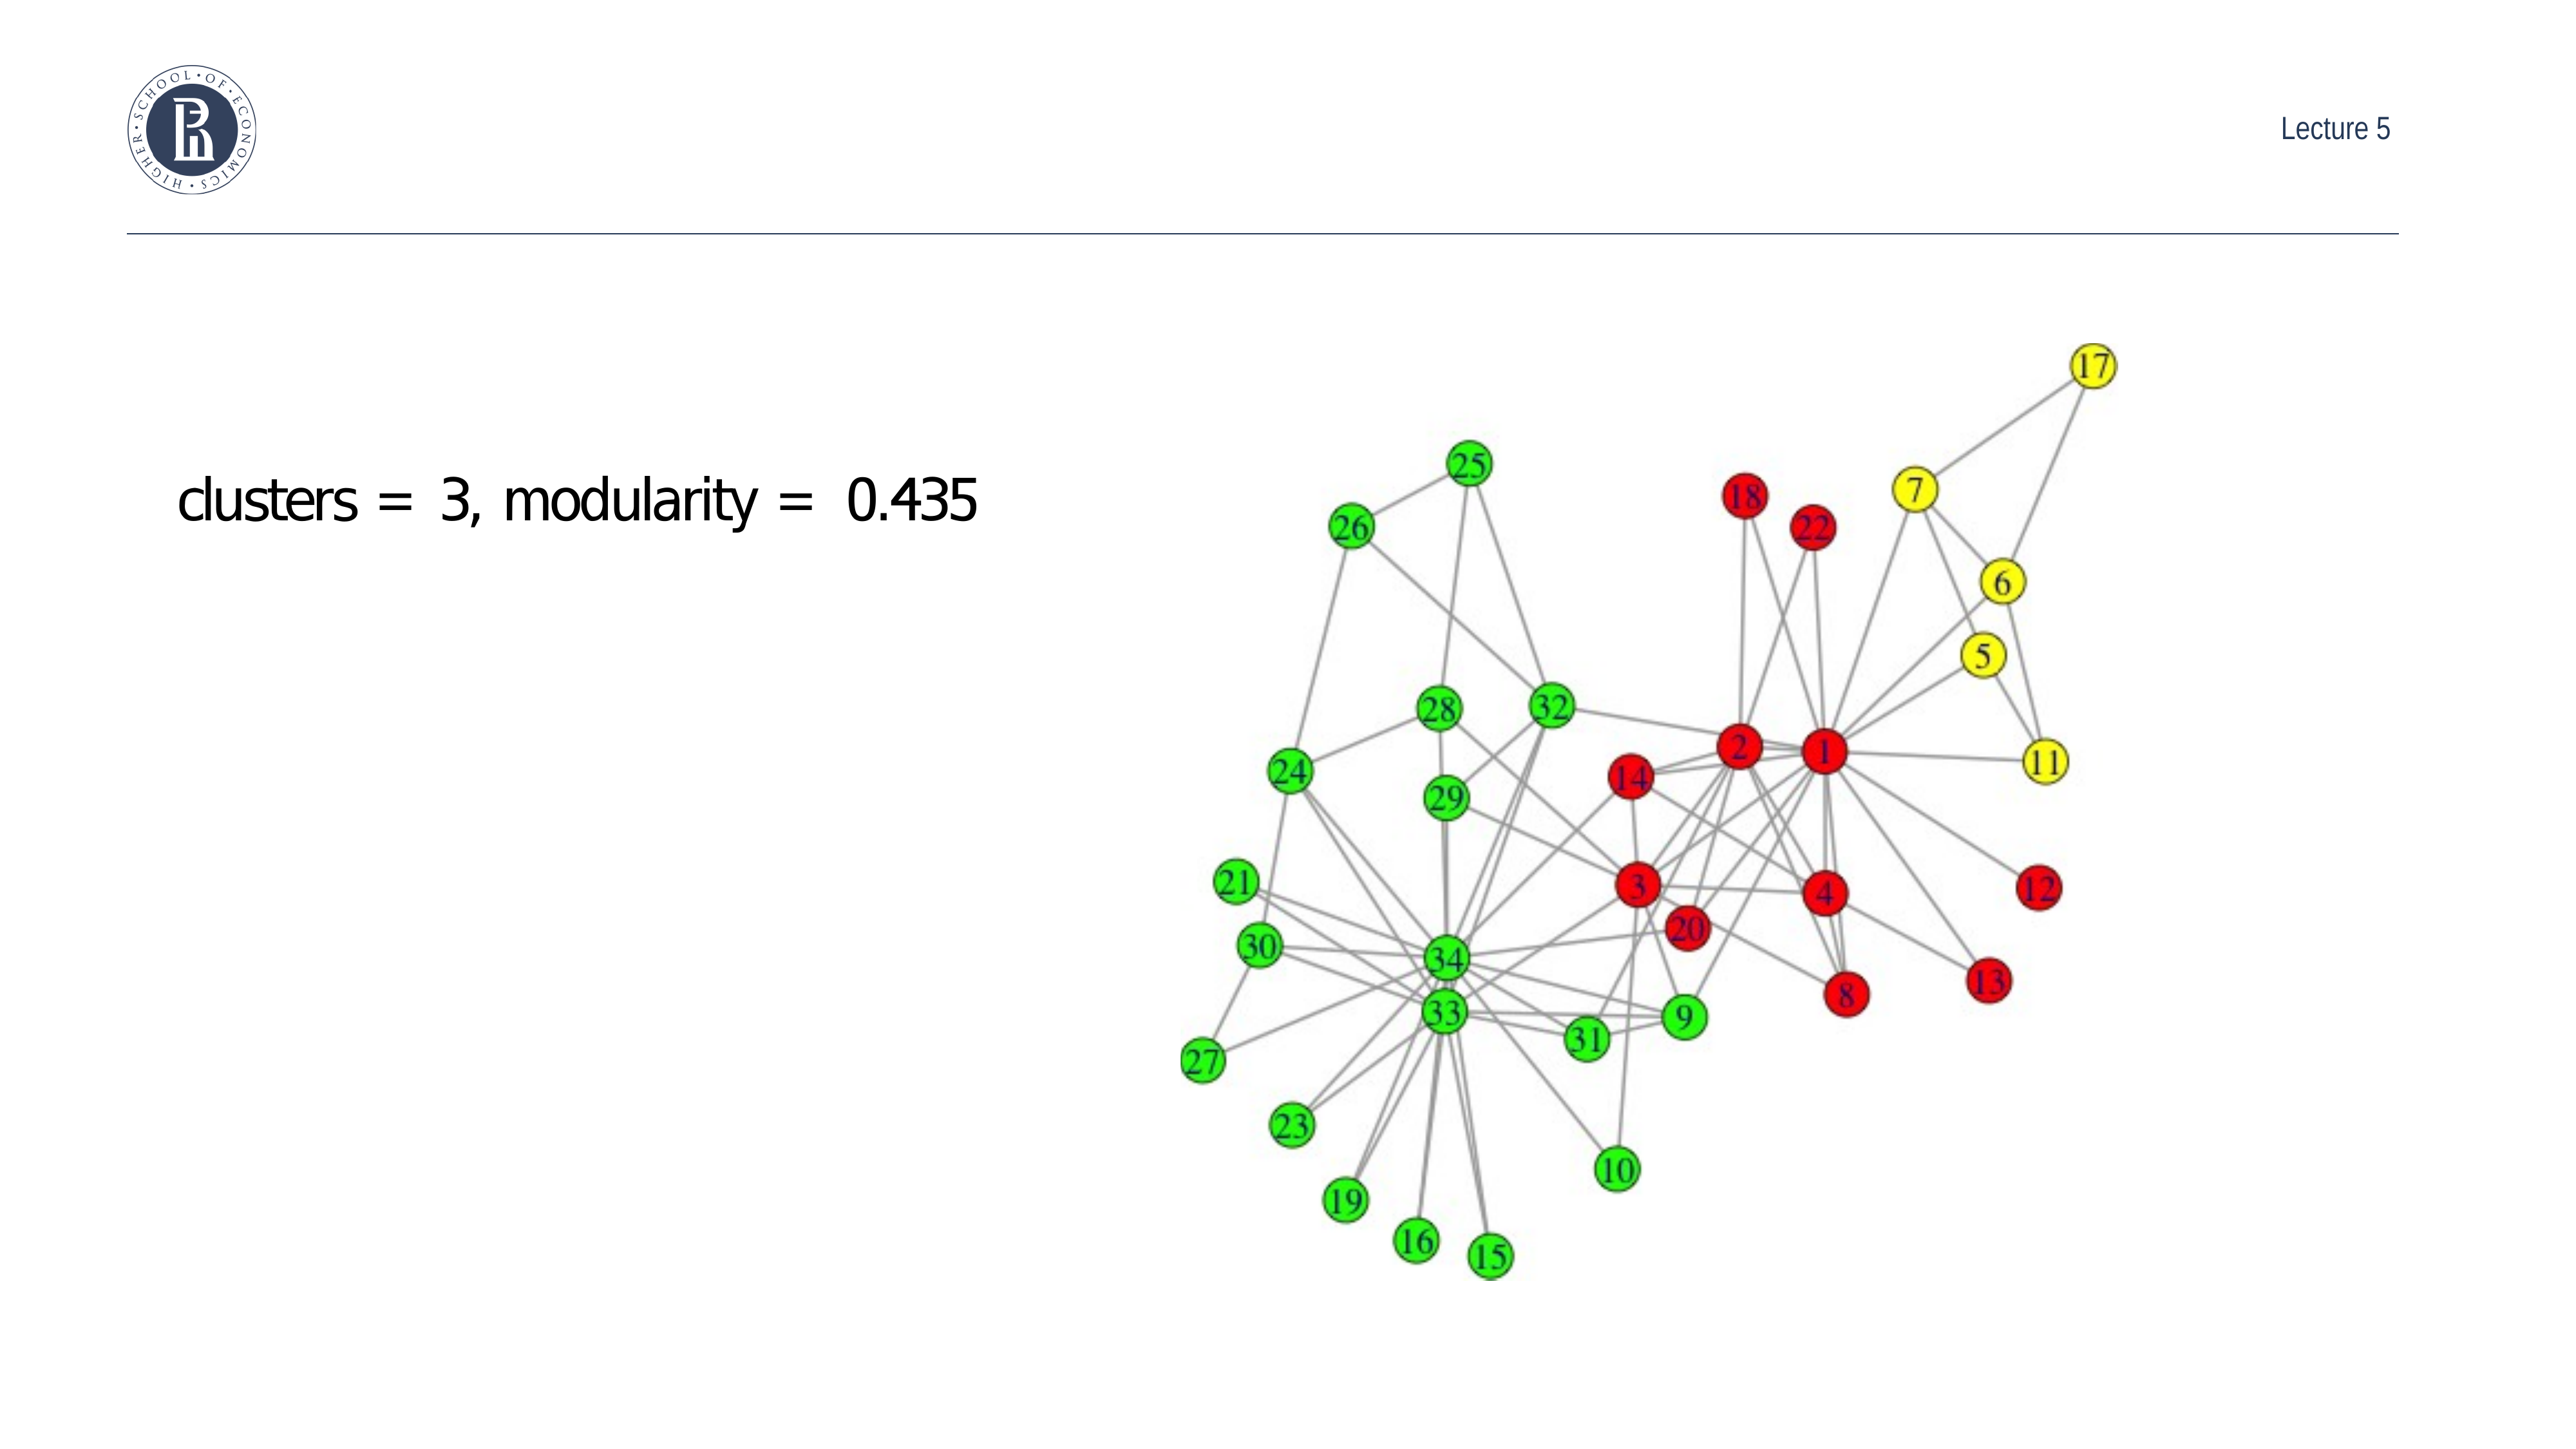

#

Label propagation
clusters = 3, modularity = 0.435